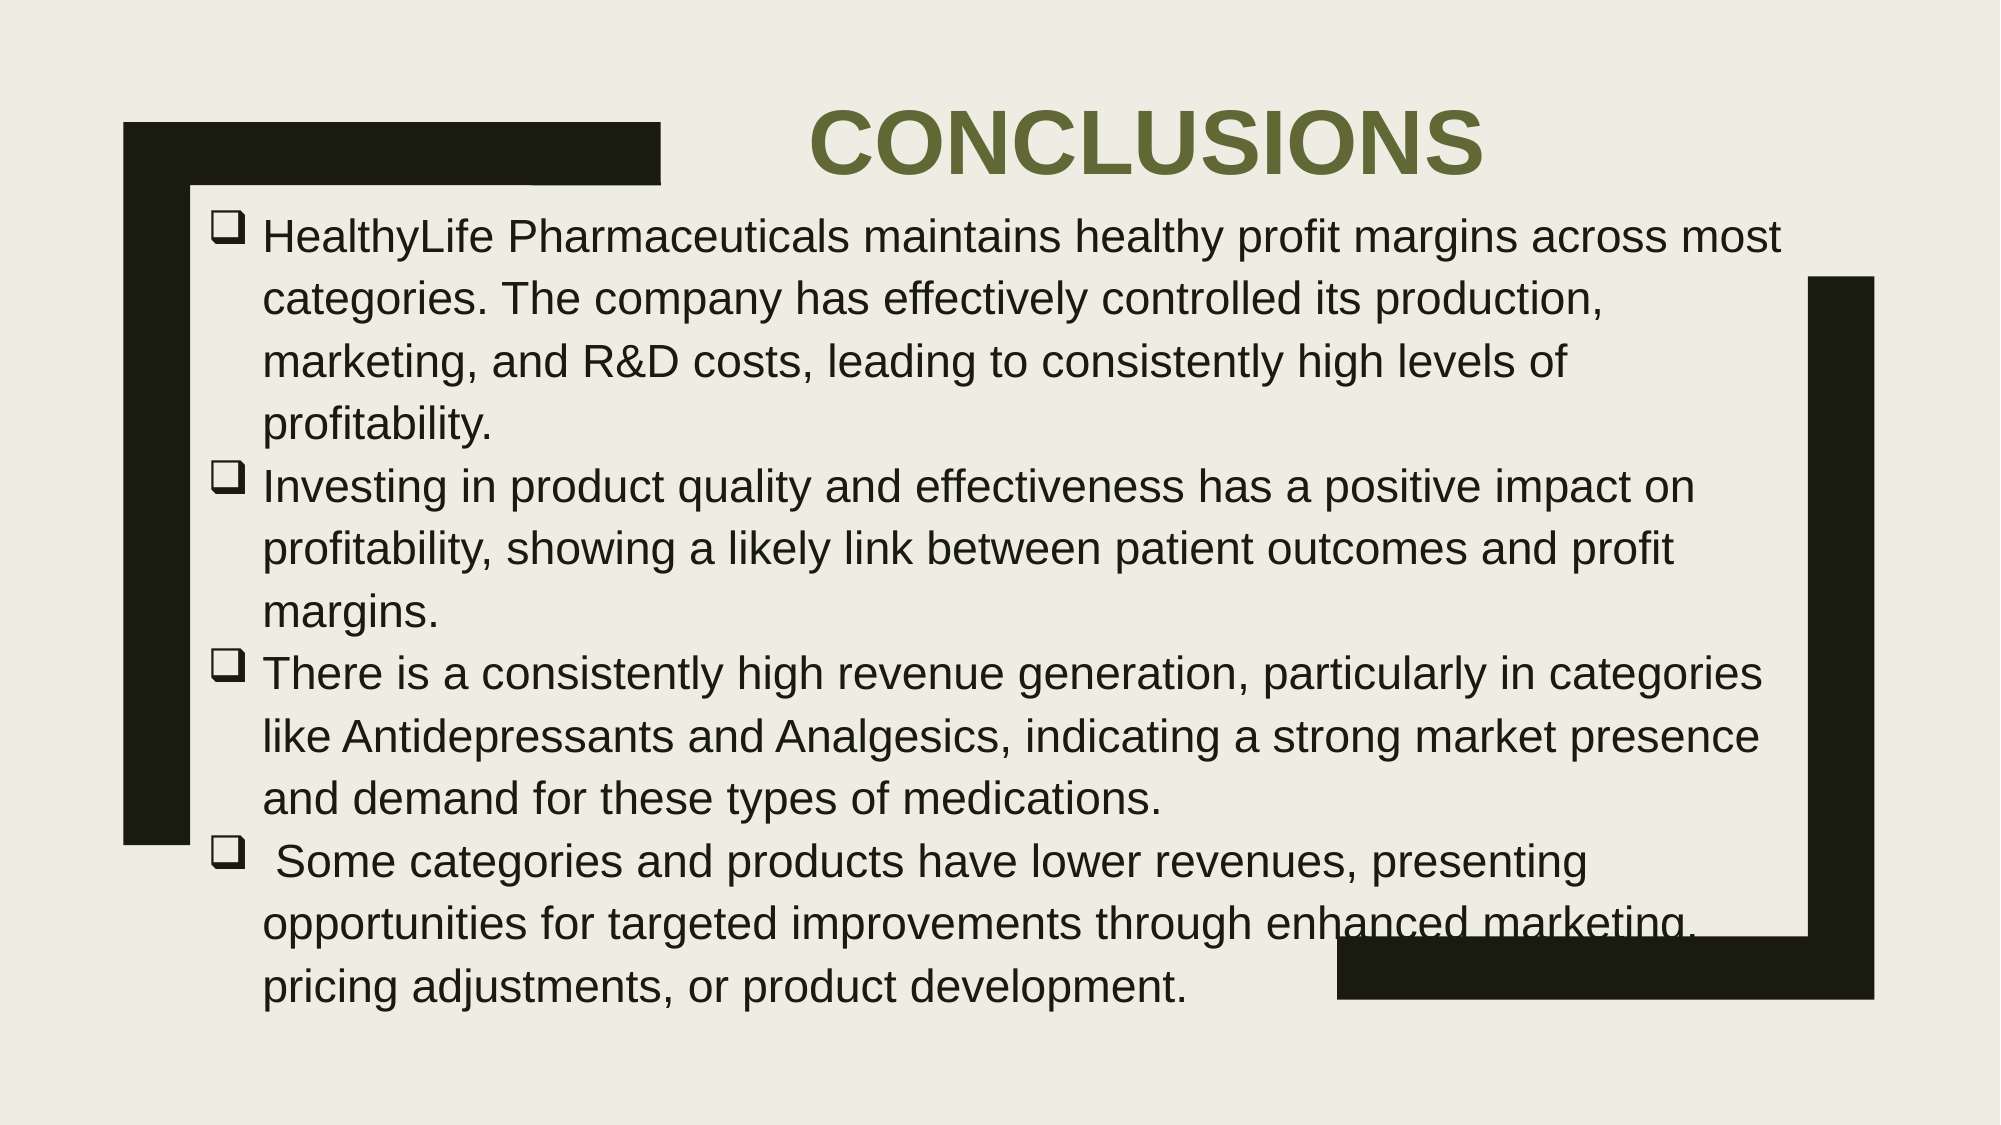

# conclusions
HealthyLife Pharmaceuticals maintains healthy profit margins across most categories. The company has effectively controlled its production, marketing, and R&D costs, leading to consistently high levels of profitability.
Investing in product quality and effectiveness has a positive impact on profitability, showing a likely link between patient outcomes and profit margins.
There is a consistently high revenue generation, particularly in categories like Antidepressants and Analgesics, indicating a strong market presence and demand for these types of medications.
 Some categories and products have lower revenues, presenting opportunities for targeted improvements through enhanced marketing, pricing adjustments, or product development.